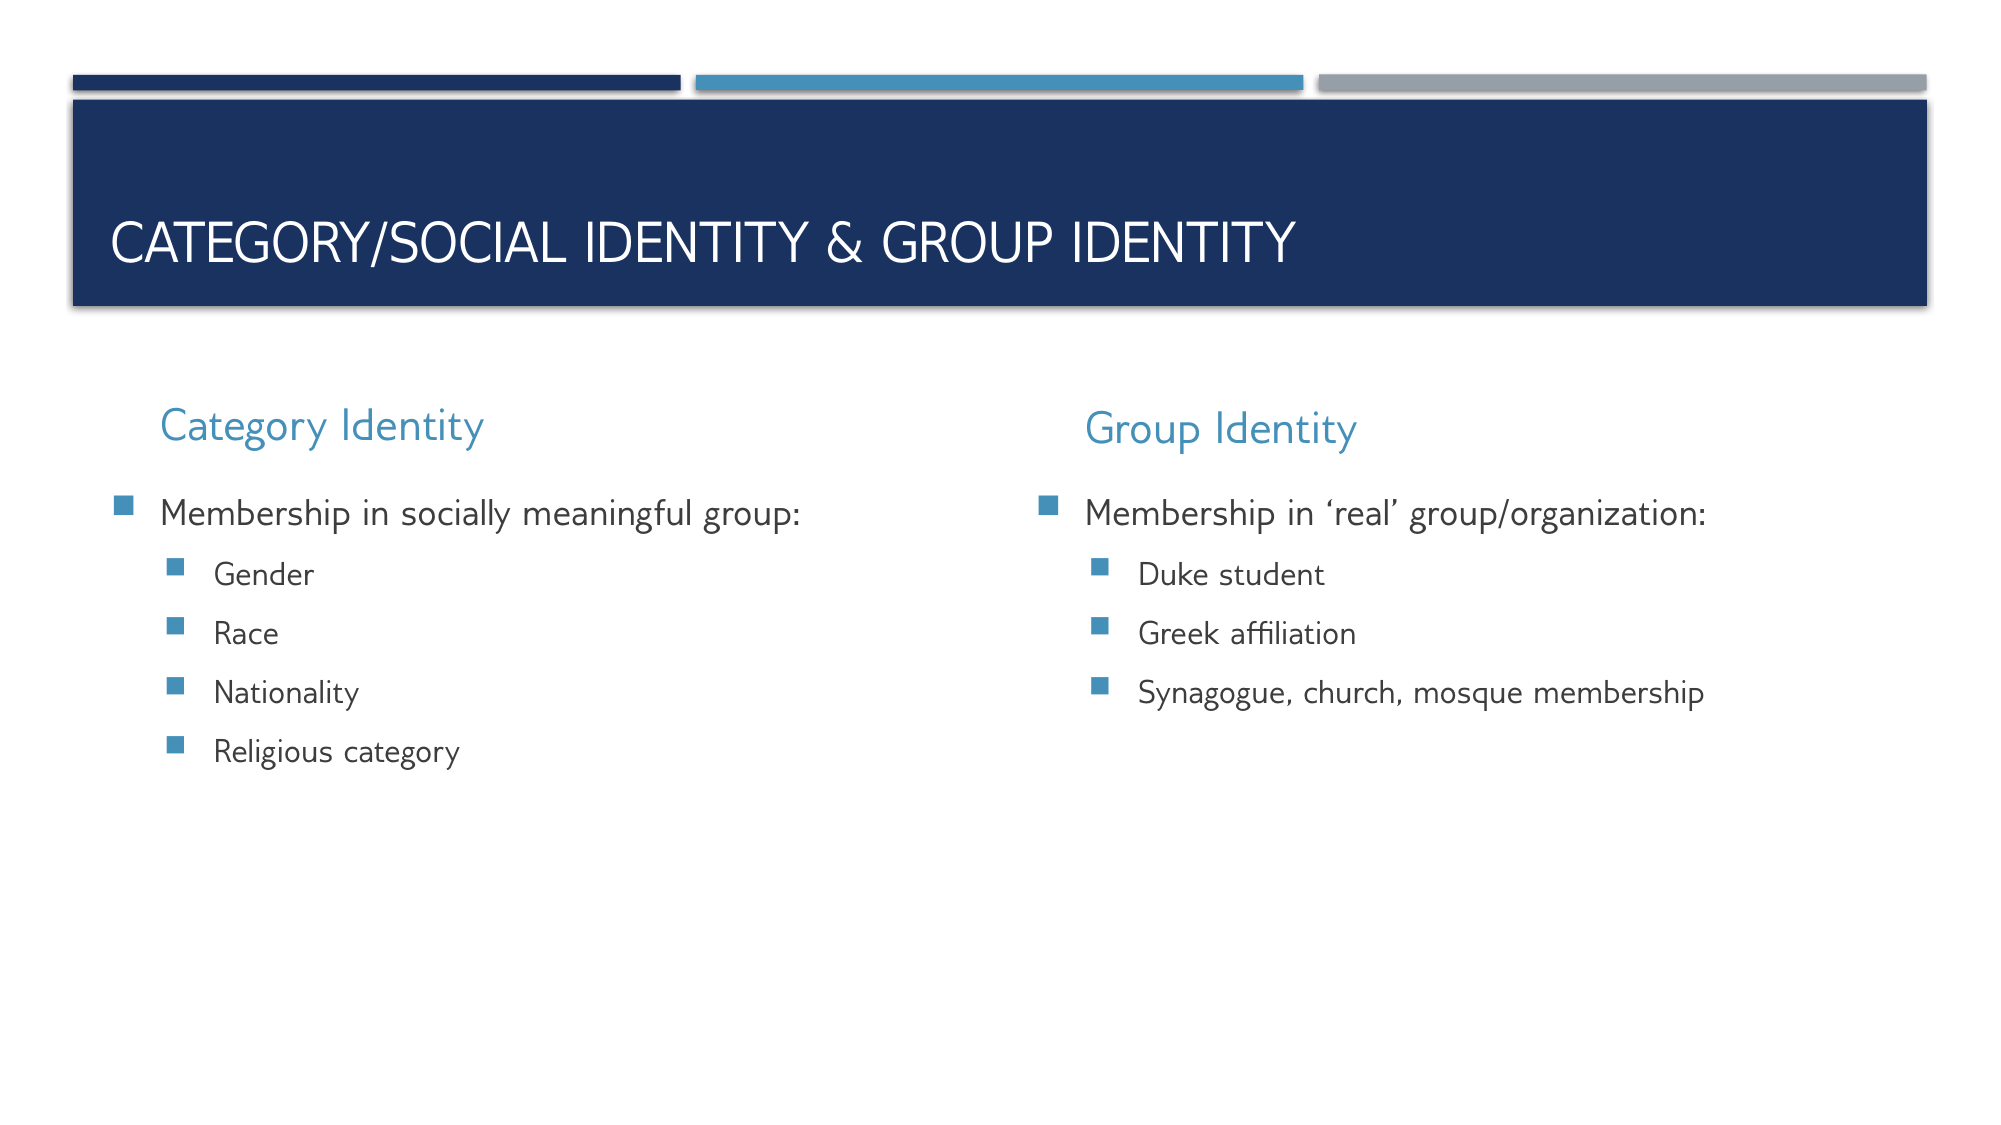

# Category/Social Identity & Group Identity
Category Identity
Group Identity
Membership in socially meaningful group:
Gender
Race
Nationality
Religious category
Membership in ‘real’ group/organization:
Duke student
Greek affiliation
Synagogue, church, mosque membership